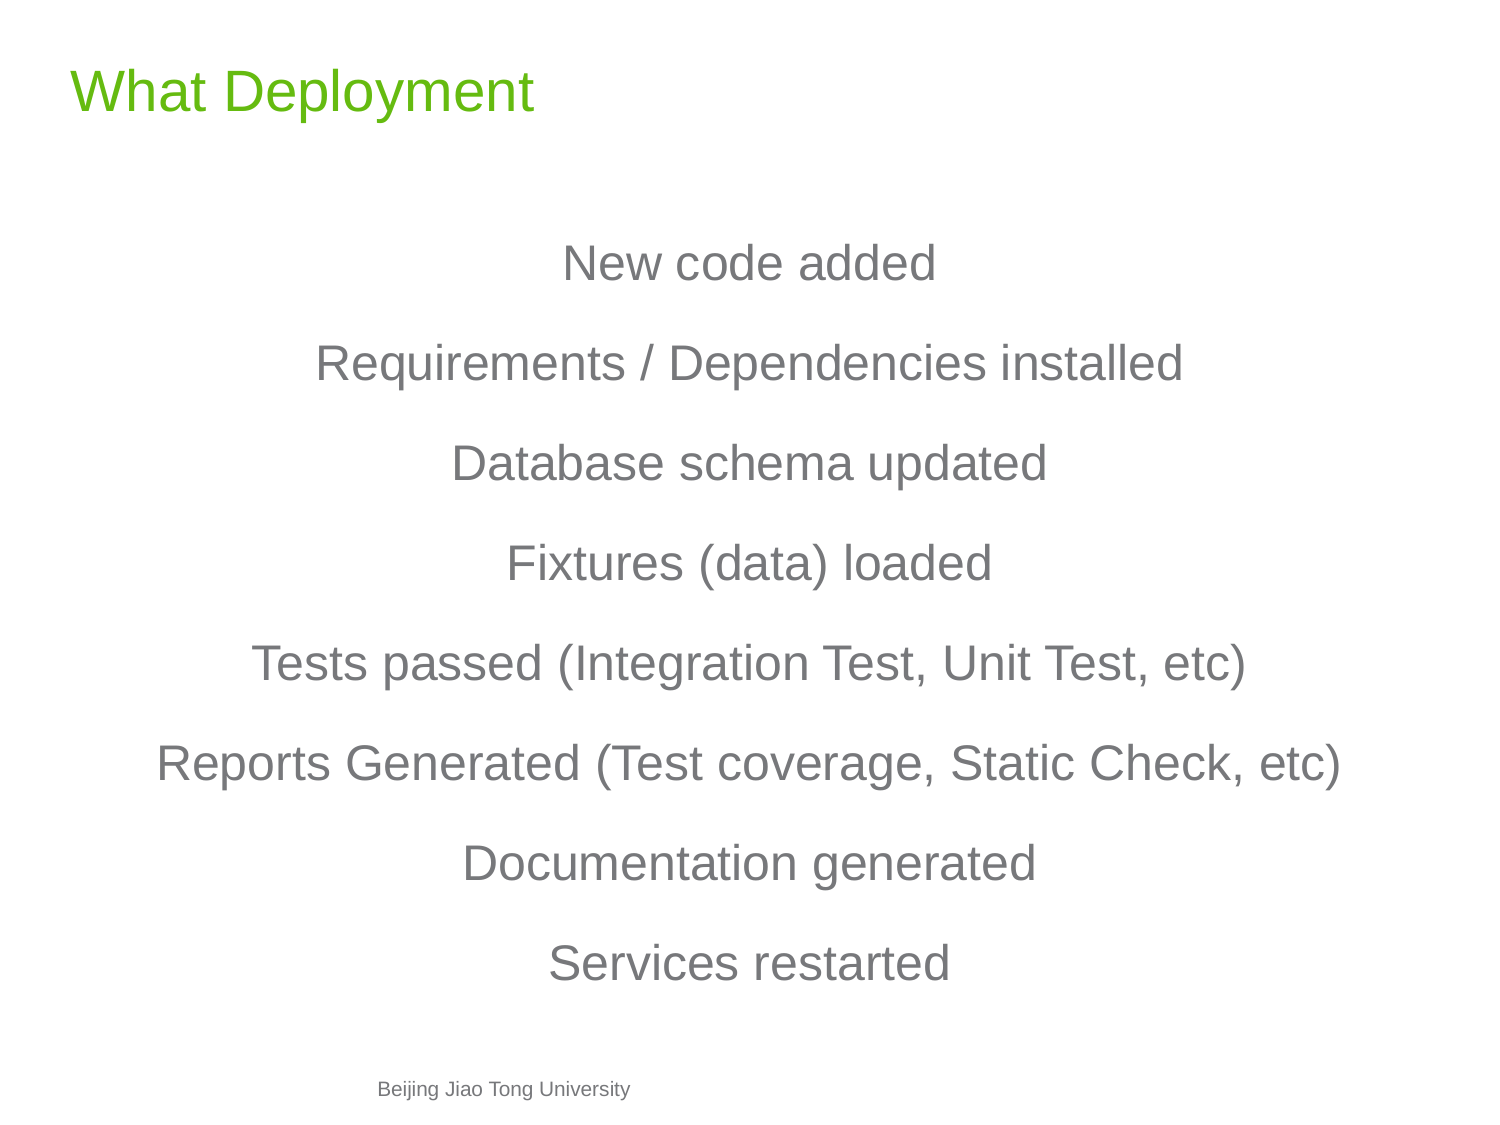

# What Deployment

New code added
Requirements / Dependencies installed
Database schema updated
Fixtures (data) loaded
Tests passed (Integration Test, Unit Test, etc)
Reports Generated (Test coverage, Static Check, etc)
Documentation generated
Services restarted
Beijing Jiao Tong University